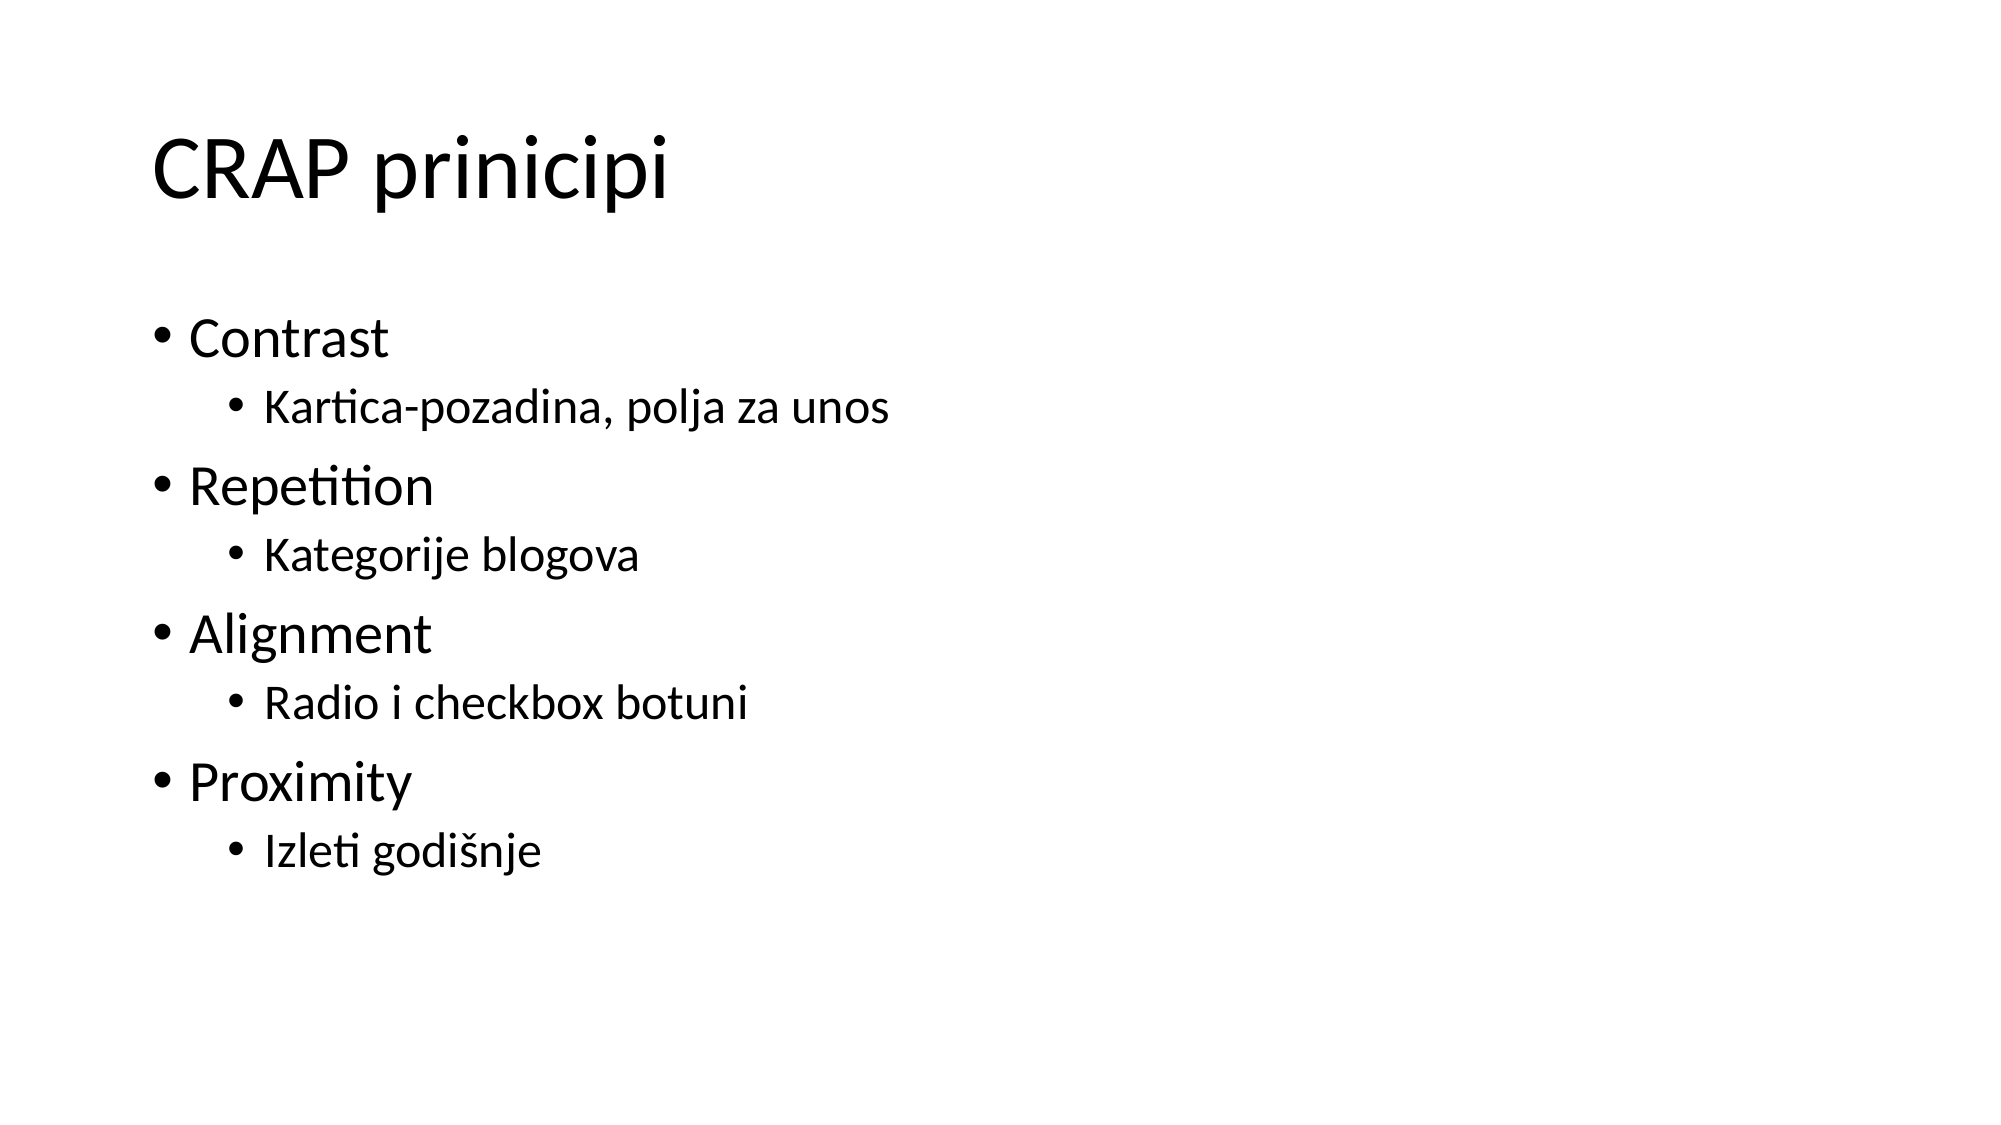

# CRAP prinicipi
Contrast
Kartica-pozadina, polja za unos
Repetition
Kategorije blogova
Alignment
Radio i checkbox botuni
Proximity
Izleti godišnje